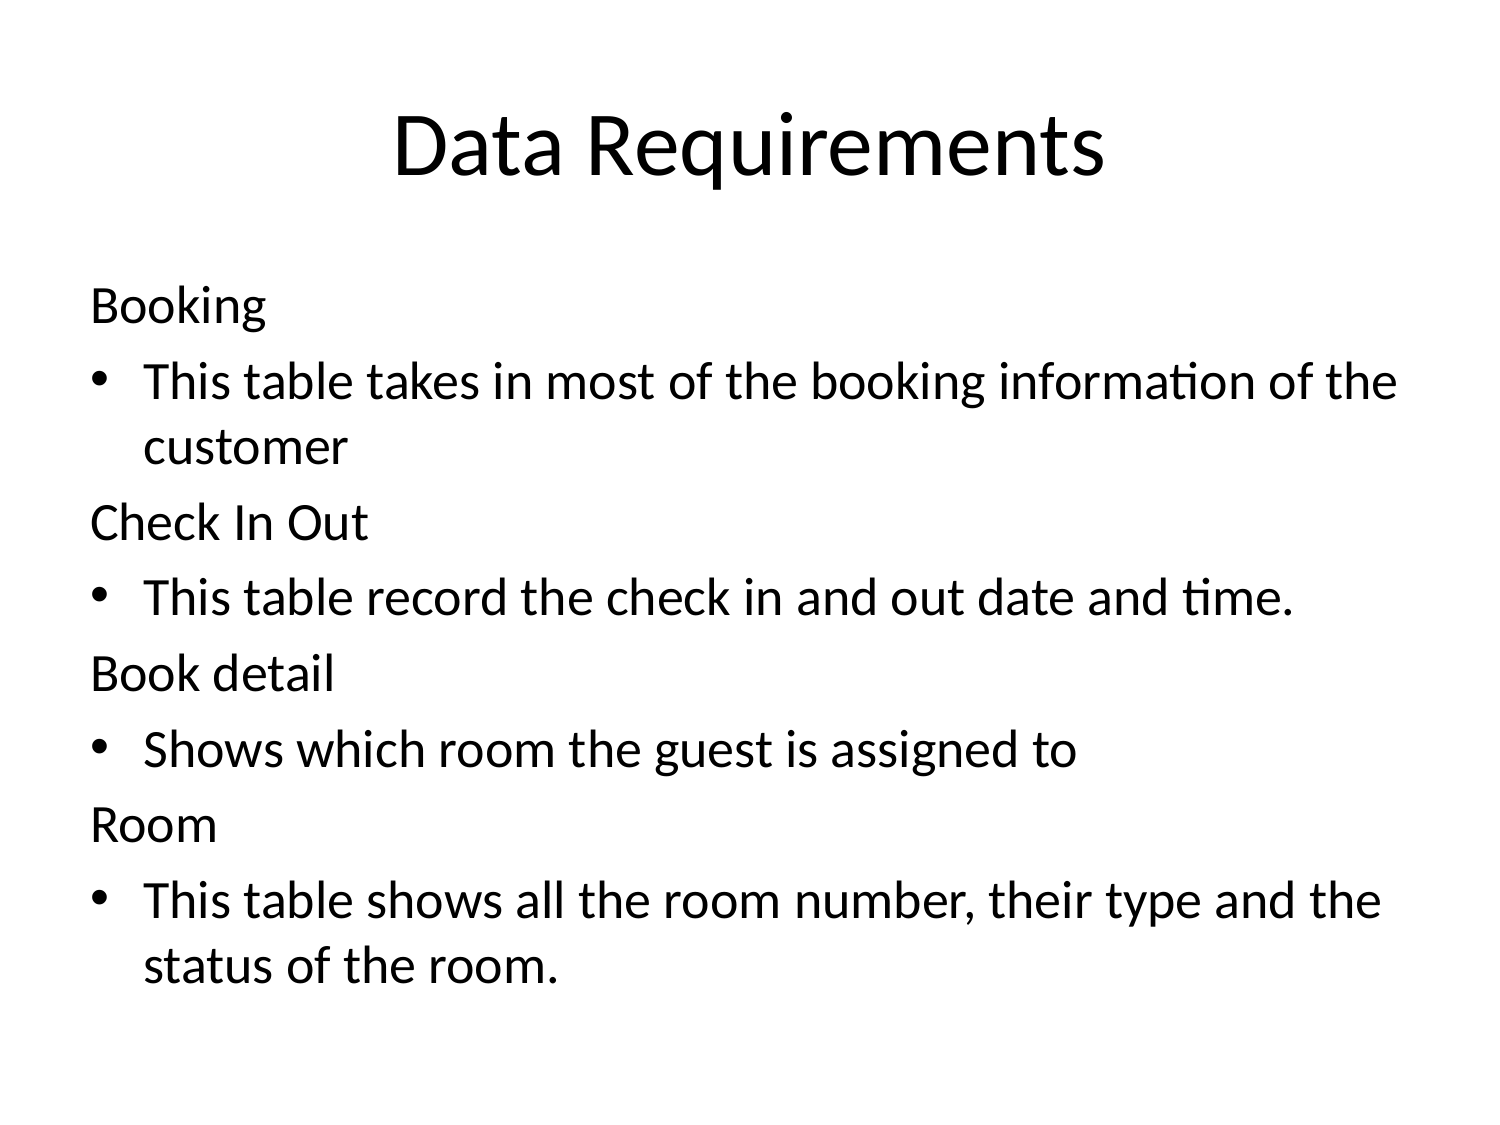

# Data Requirements
Booking
This table takes in most of the booking information of the customer
Check In Out
This table record the check in and out date and time.
Book detail
Shows which room the guest is assigned to
Room
This table shows all the room number, their type and the status of the room.